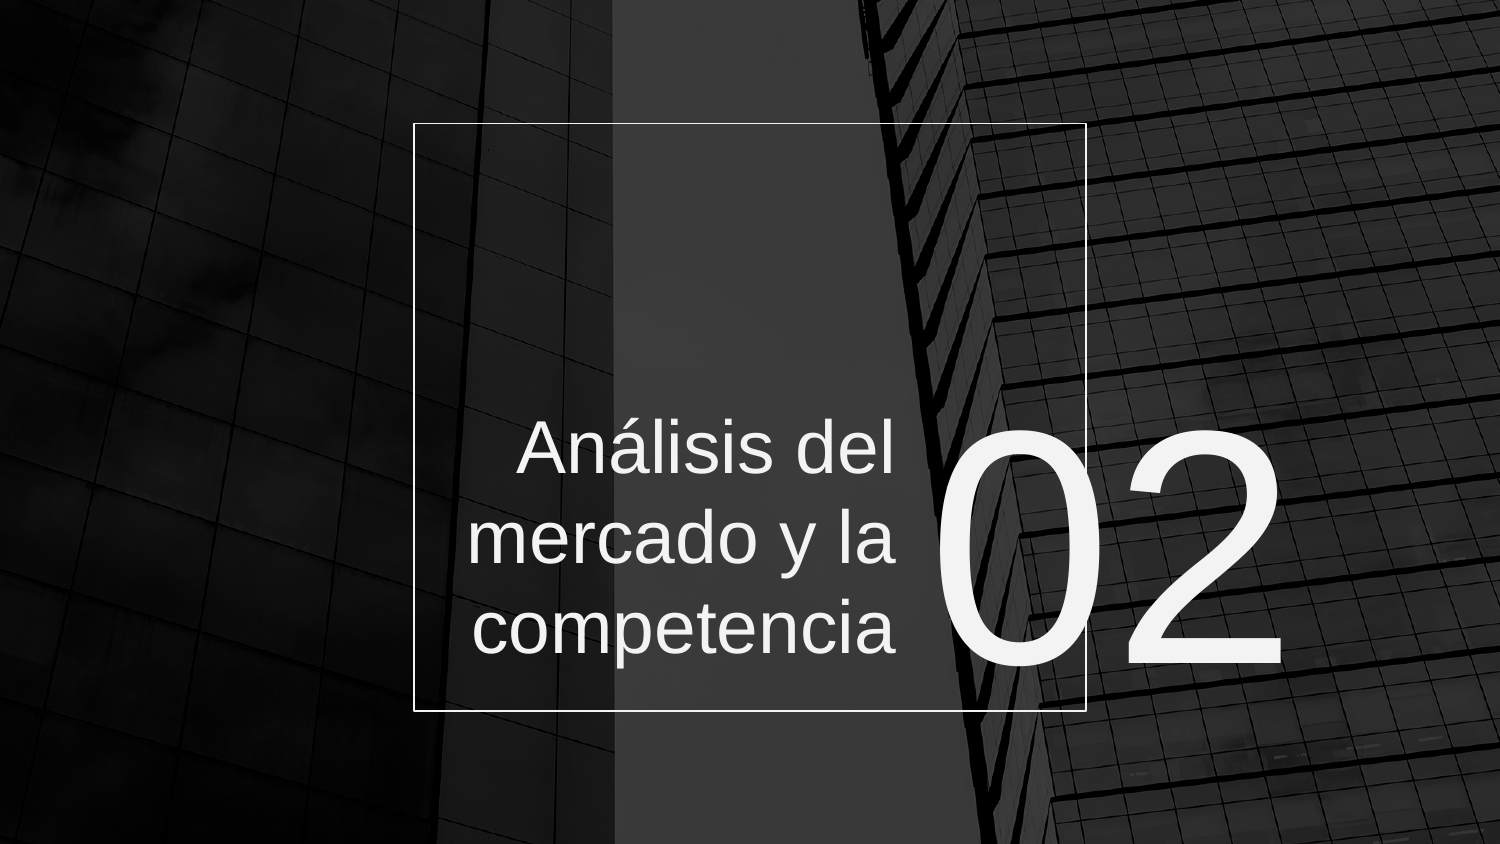

# Análisis del mercado y la competencia
02